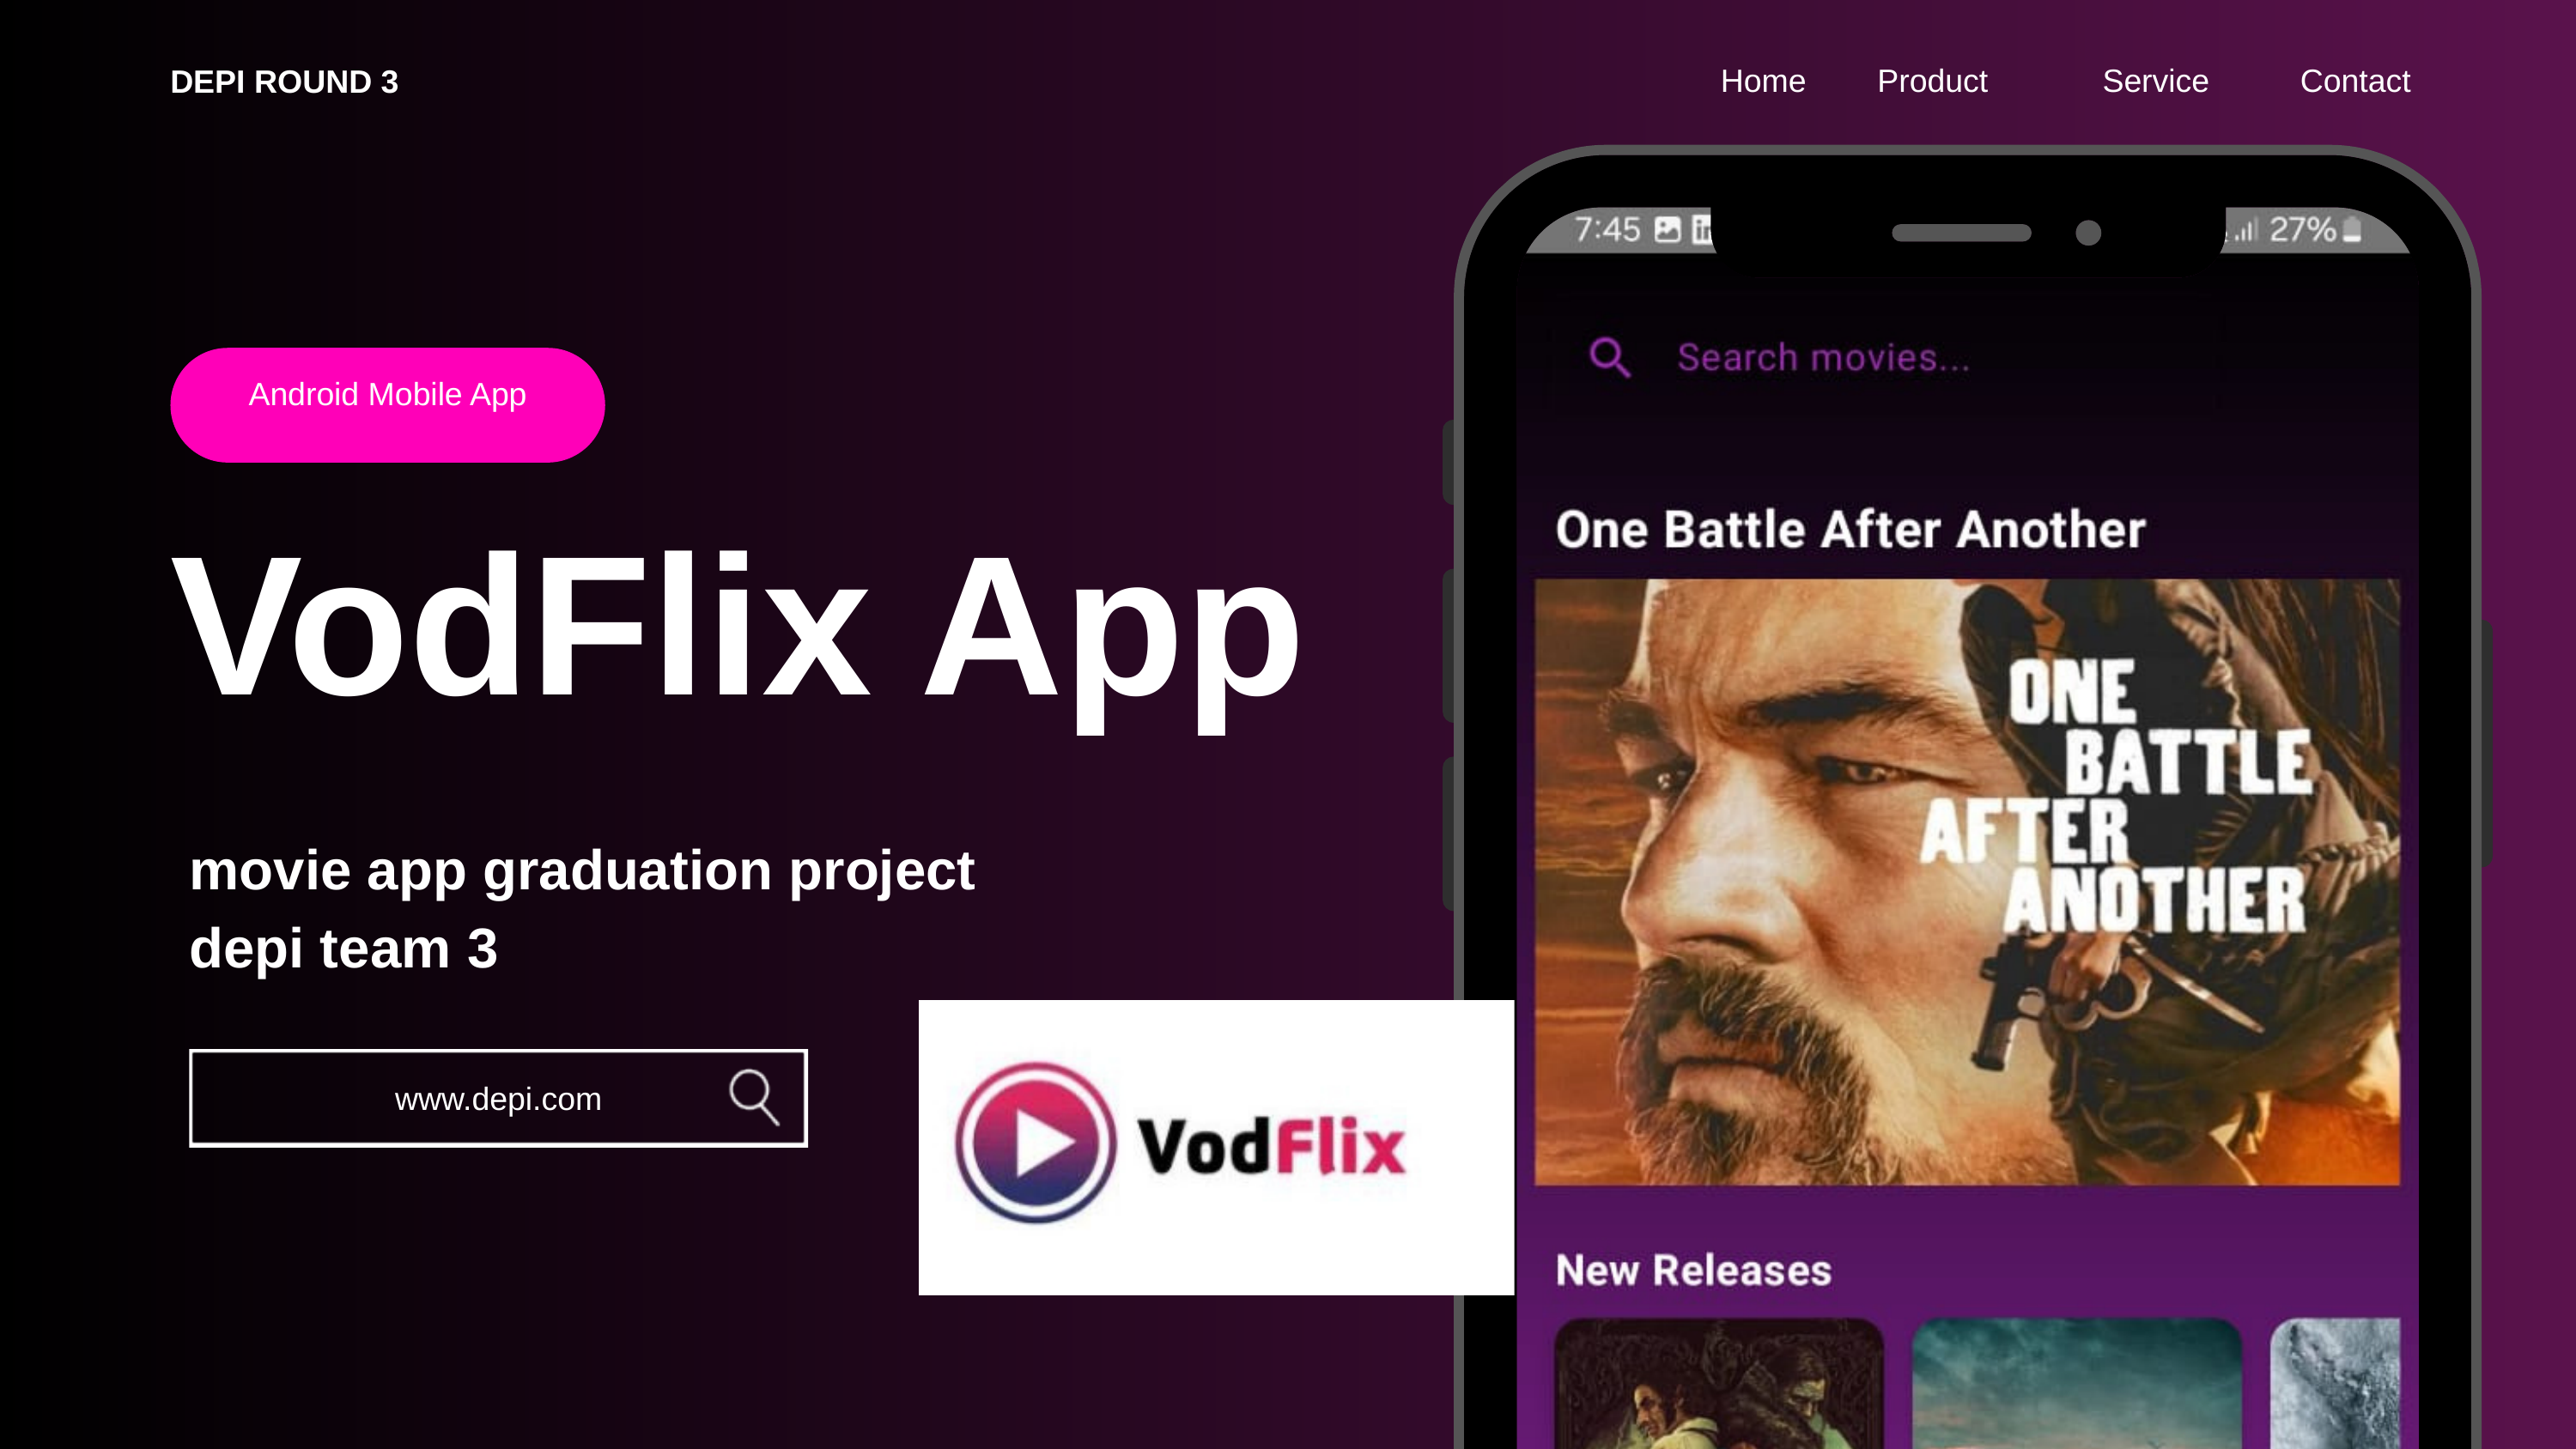

Home
Product
Service
Contact
DEPI ROUND 3

Android Mobile App
VodFlix App
movie app graduation project
depi team 3

www.depi.com